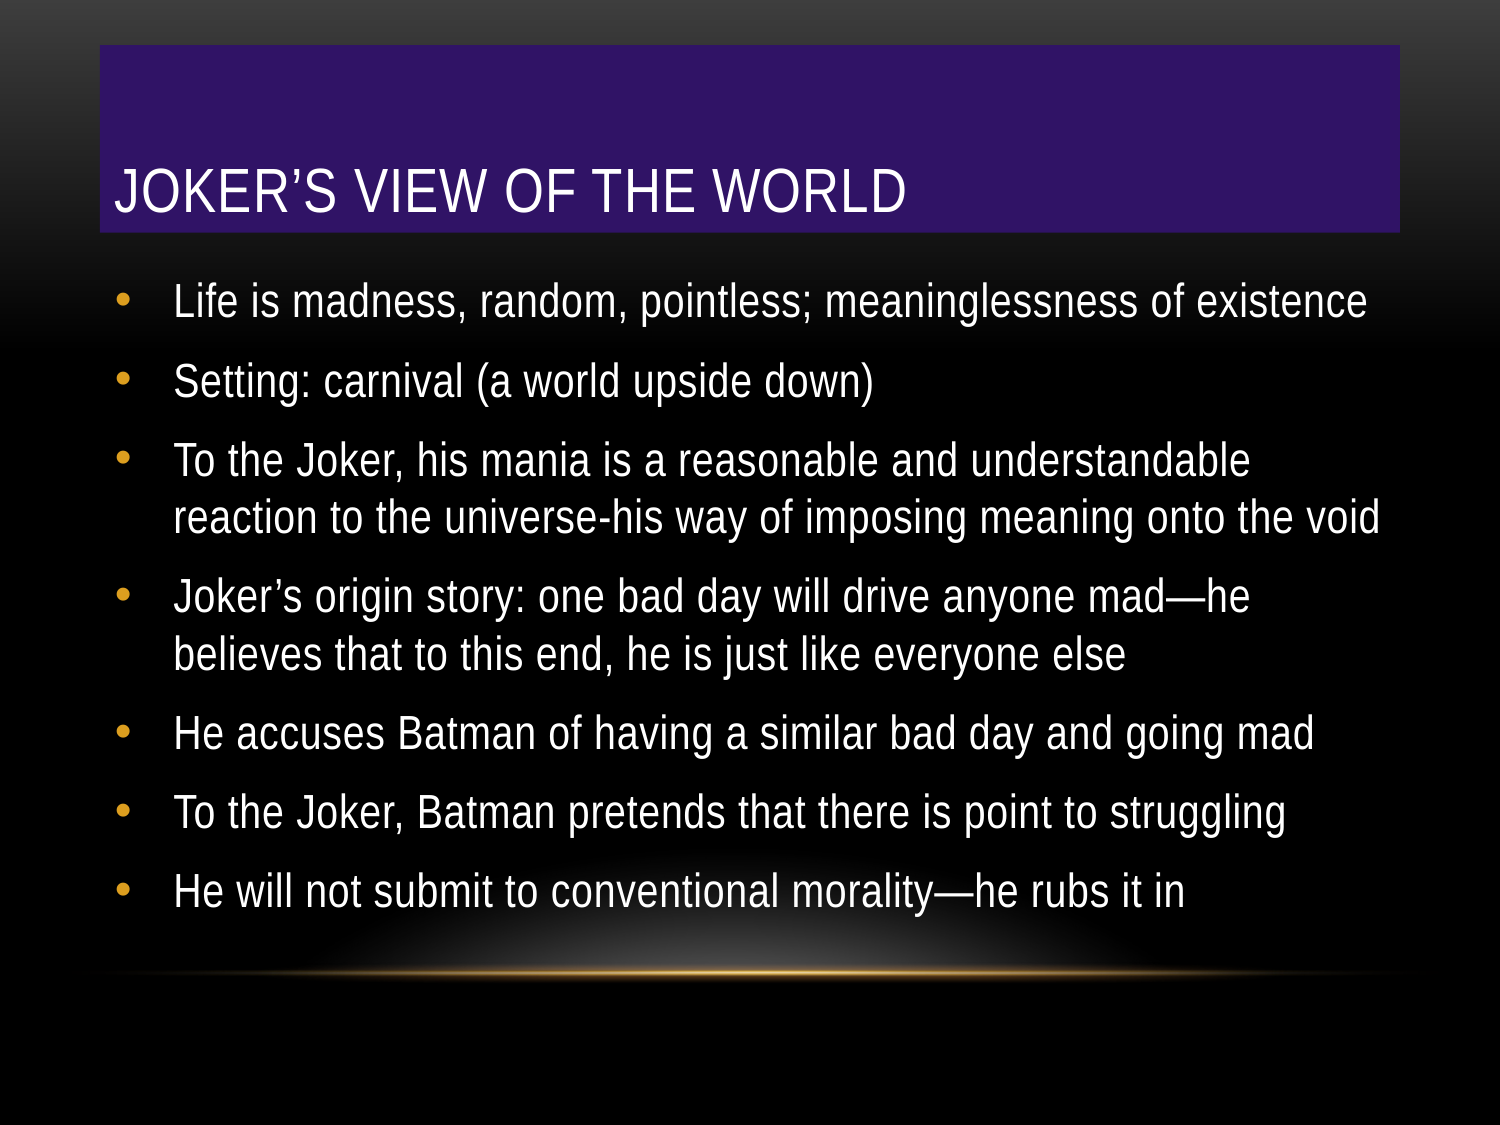

# Joker’s View of the World
Life is madness, random, pointless; meaninglessness of existence
Setting: carnival (a world upside down)
To the Joker, his mania is a reasonable and understandable reaction to the universe-his way of imposing meaning onto the void
Joker’s origin story: one bad day will drive anyone mad—he believes that to this end, he is just like everyone else
He accuses Batman of having a similar bad day and going mad
To the Joker, Batman pretends that there is point to struggling
He will not submit to conventional morality—he rubs it in